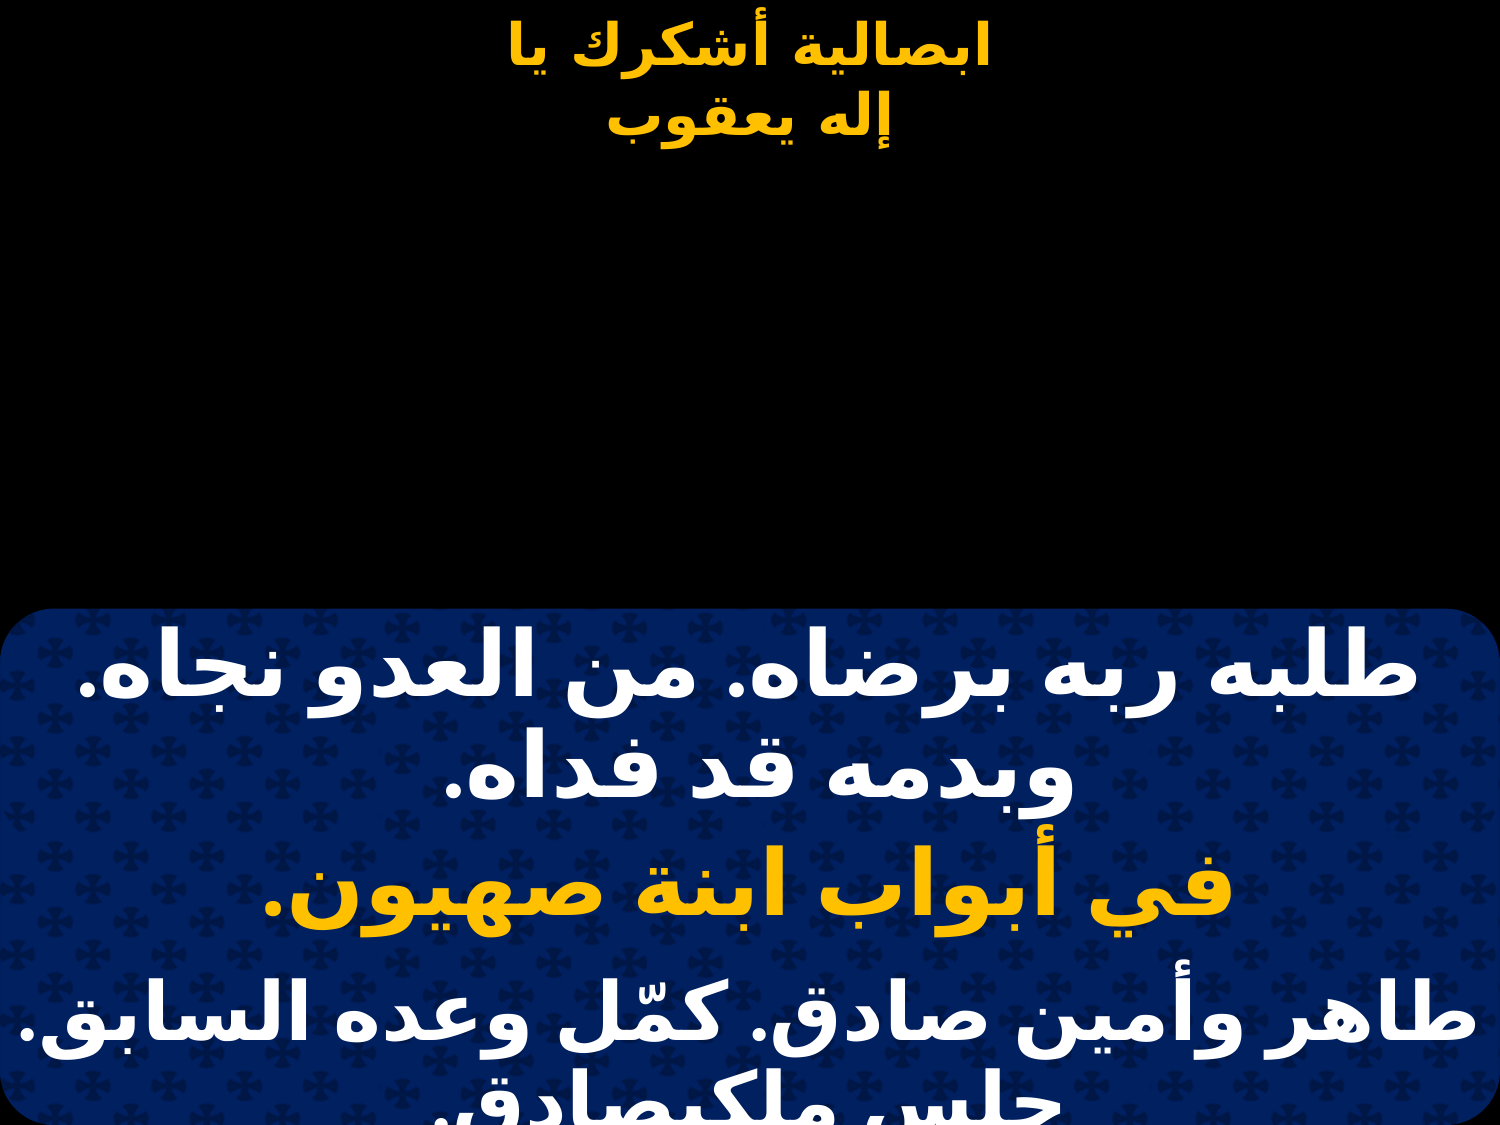

#
| طلبه ربه برضاه. من العدو نجاه. وبدمه قد فداه. |
| --- |
| في أبواب ابنة صهيون. |
| طاهر وأمين صادق. كمّل وعده السابق. جلس ملكيصادق. |
| في أبواب ابنة صهيون. |